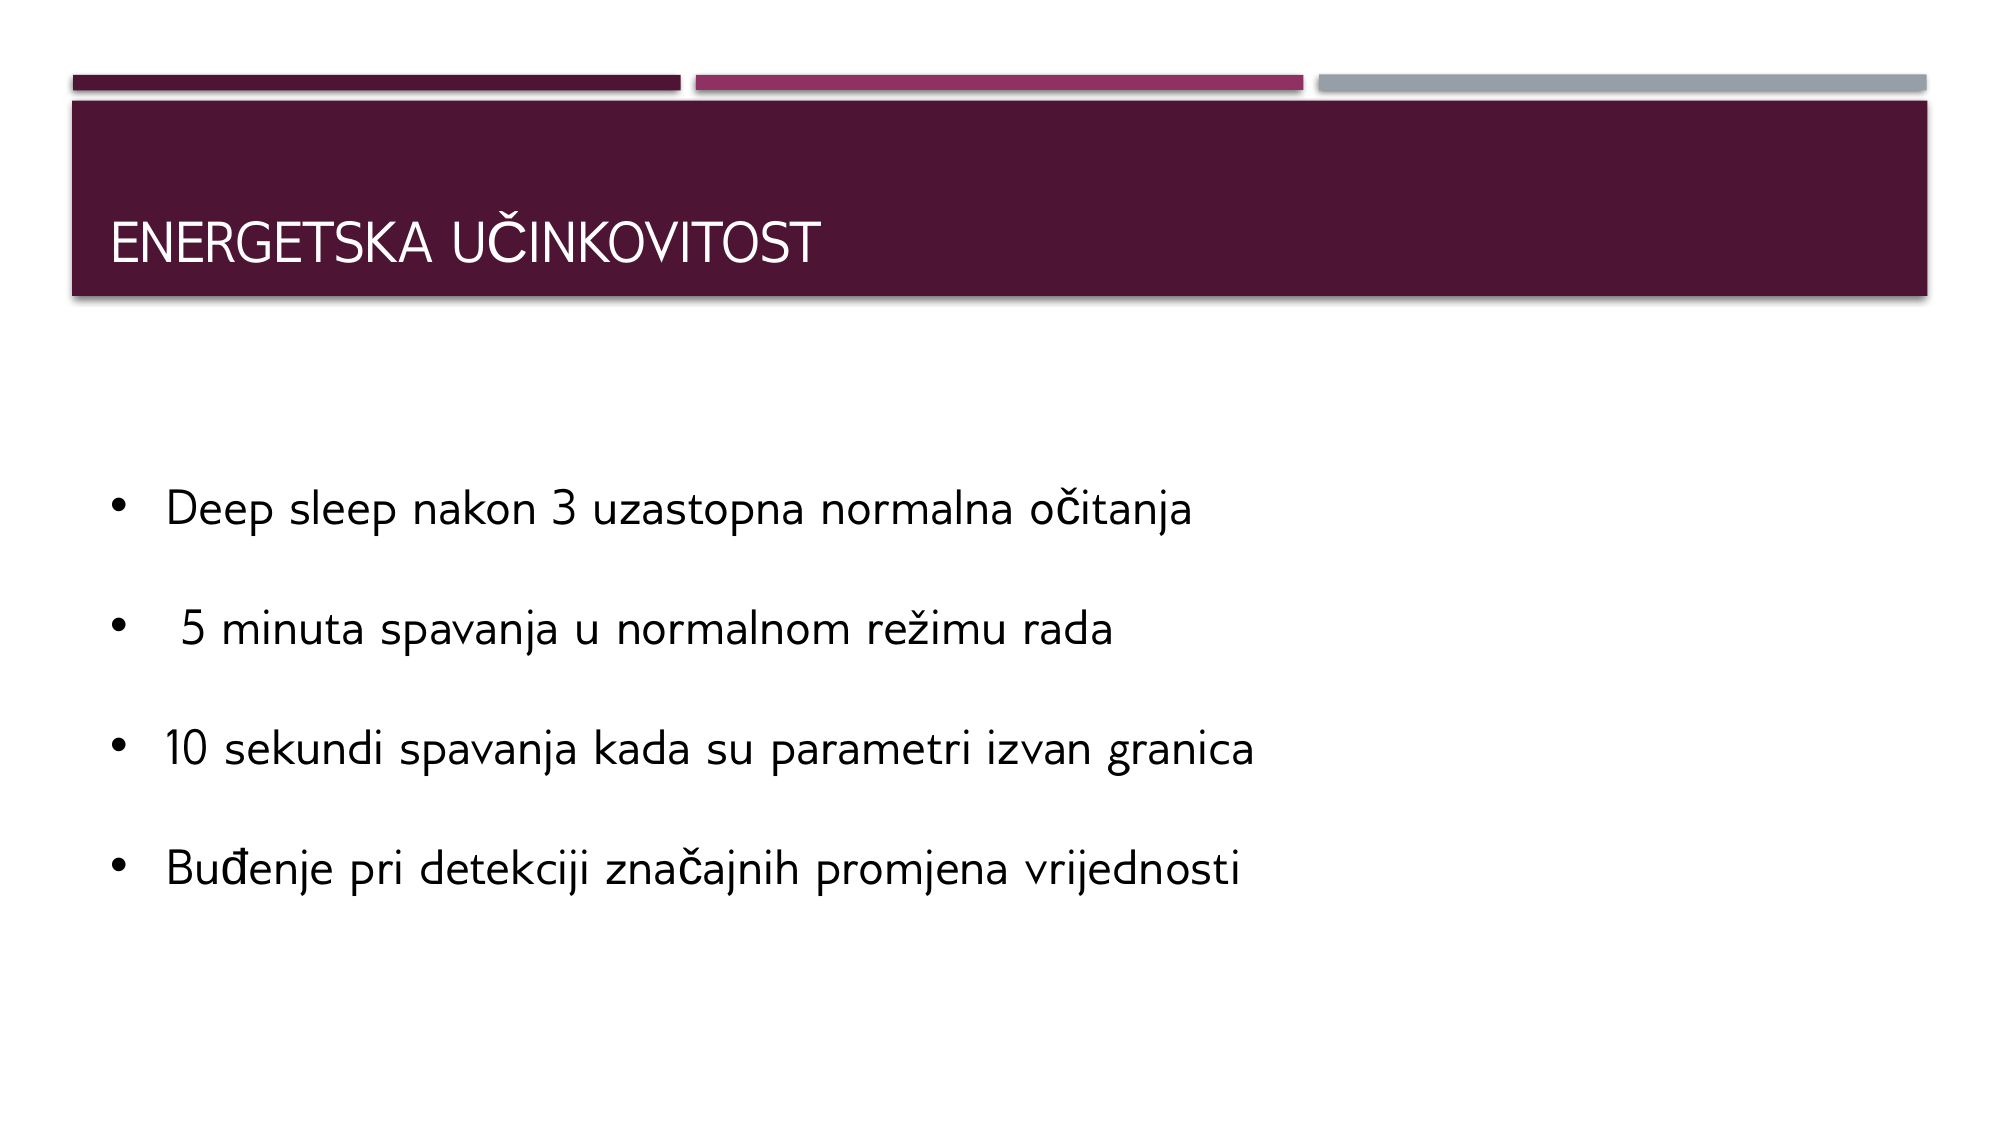

# Energetska učinkovitost
Deep sleep nakon 3 uzastopna normalna očitanja
 5 minuta spavanja u normalnom režimu rada
10 sekundi spavanja kada su parametri izvan granica
Buđenje pri detekciji značajnih promjena vrijednosti